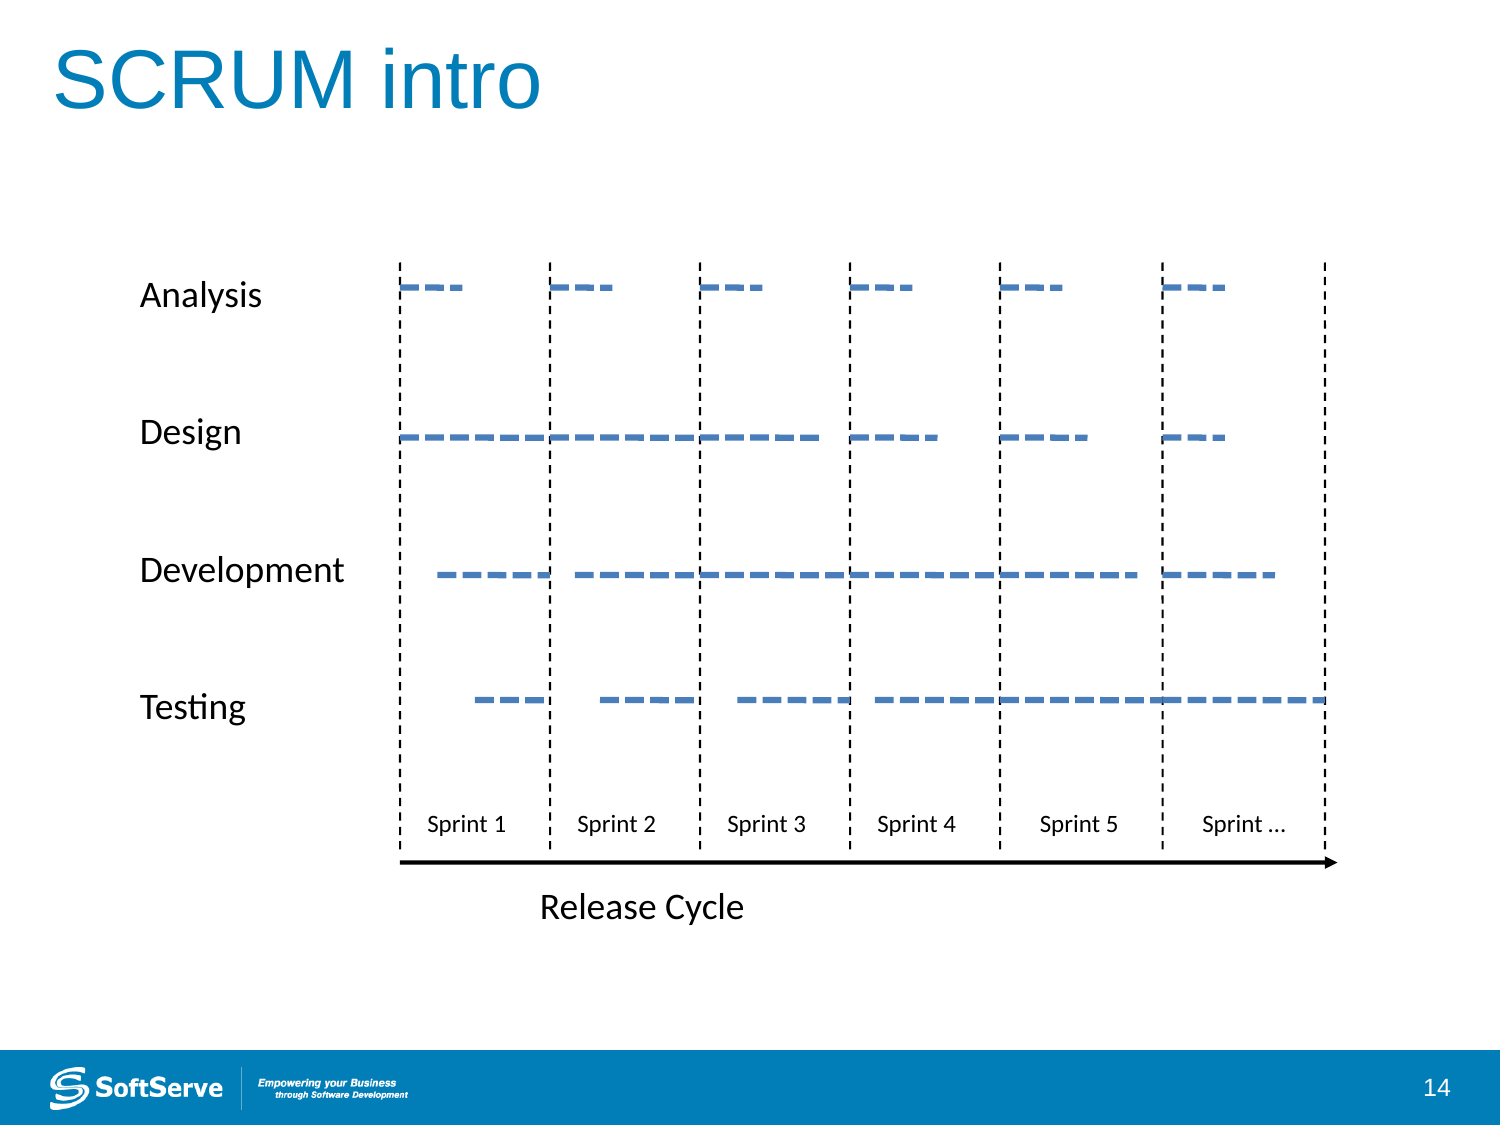

# SCRUM intro
Analysis

Design
Development
Testing
Sprint 1
Sprint 2
Sprint 3
Sprint 4
Sprint 5
Sprint …

Release Cycle
14